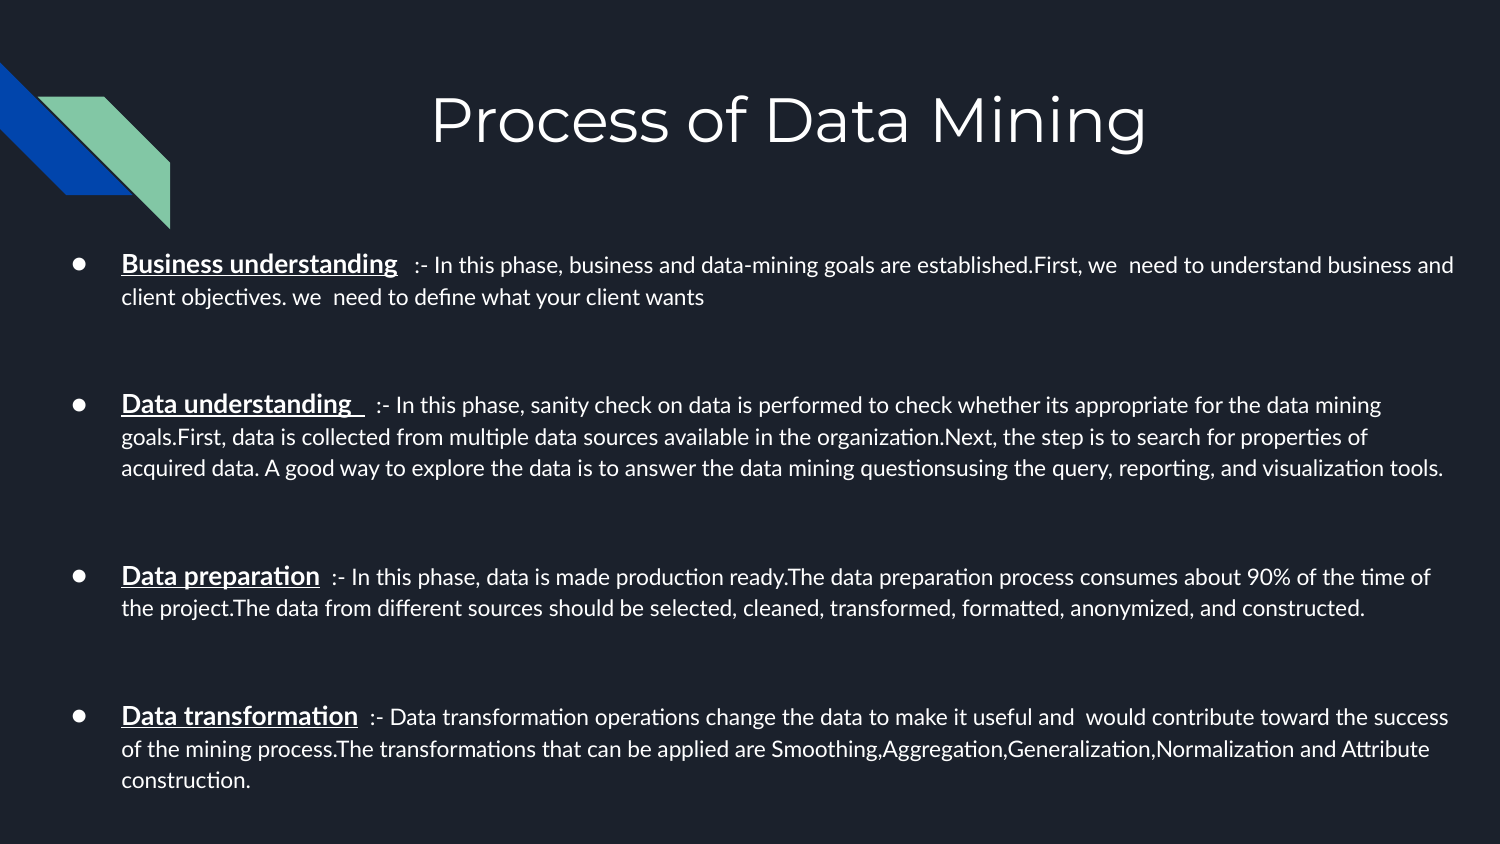

# Process of Data Mining

Business understanding   :- In this phase, business and data-mining goals are established.First, we  need to understand business and client objectives. we  need to define what your client wants

Data understanding    :- In this phase, sanity check on data is performed to check whether its appropriate for the data mining goals.First, data is collected from multiple data sources available in the organization.Next, the step is to search for properties of acquired data. A good way to explore the data is to answer the data mining questionsusing the query, reporting, and visualization tools.

Data preparation  :- In this phase, data is made production ready.The data preparation process consumes about 90% of the time of the project.The data from different sources should be selected, cleaned, transformed, formatted, anonymized, and constructed.

Data transformation  :- Data transformation operations change the data to make it useful and  would contribute toward the success of the mining process.The transformations that can be applied are Smoothing,Aggregation,Generalization,Normalization and Attribute construction.